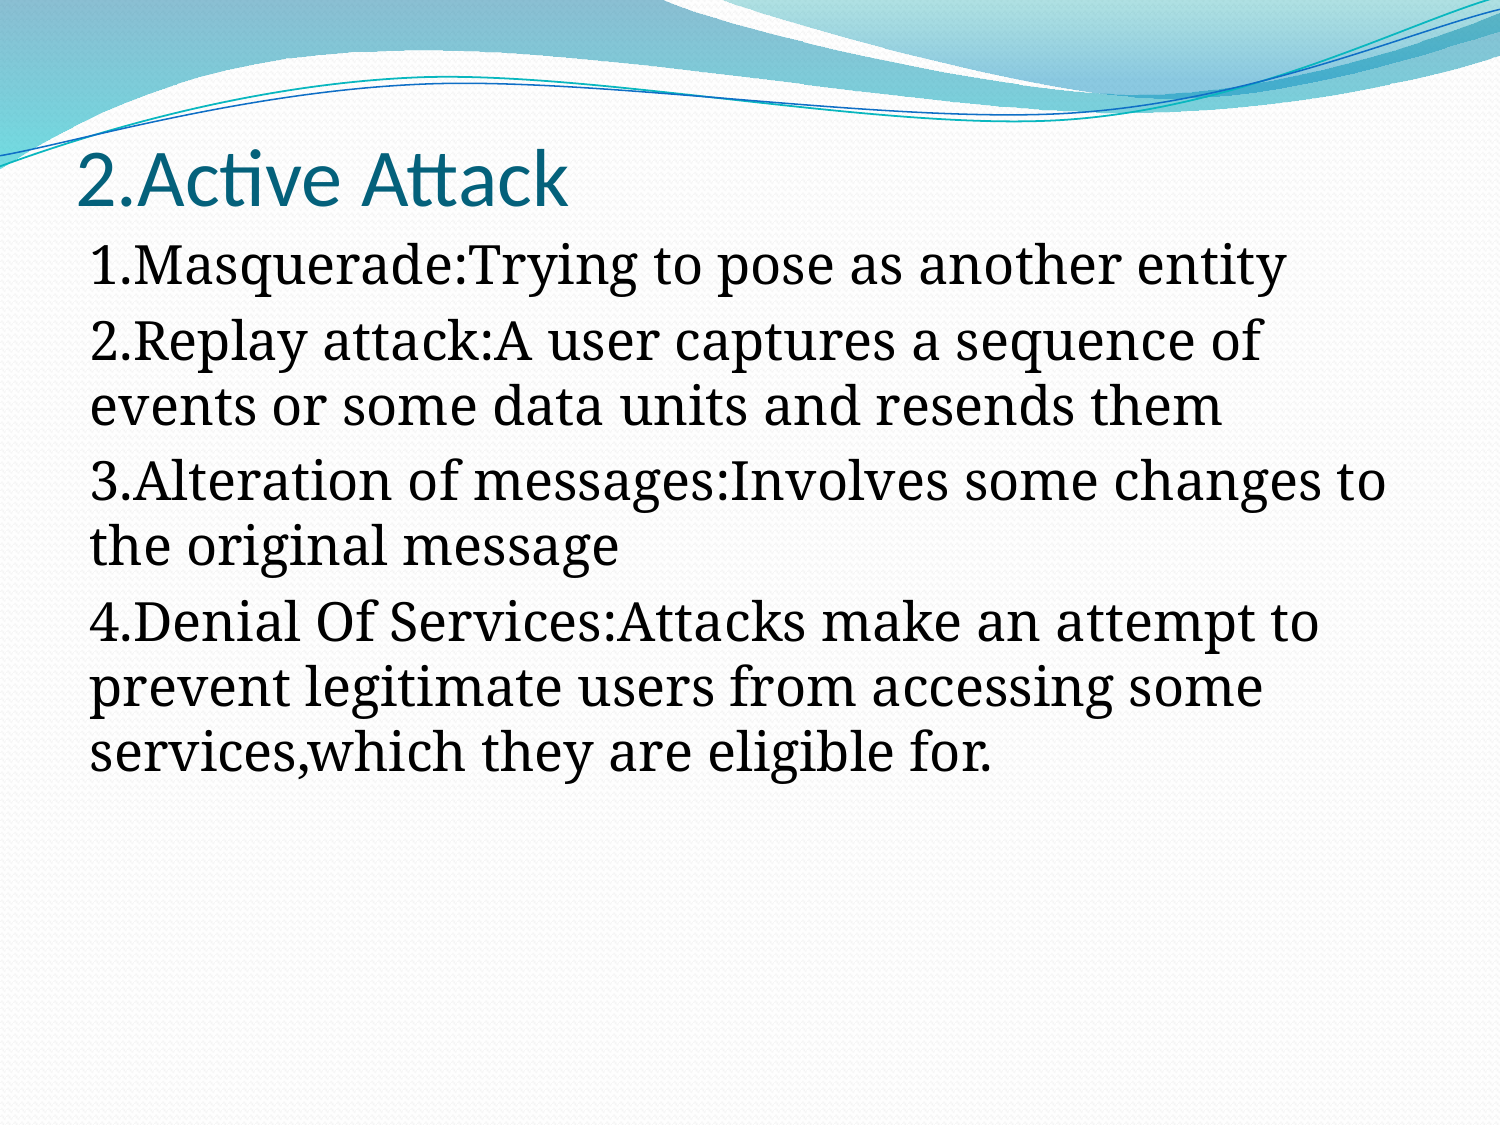

# 2.Active Attack
1.Masquerade:Trying to pose as another entity
2.Replay attack:A user captures a sequence of events or some data units and resends them
3.Alteration of messages:Involves some changes to the original message
4.Denial Of Services:Attacks make an attempt to prevent legitimate users from accessing some services,which they are eligible for.